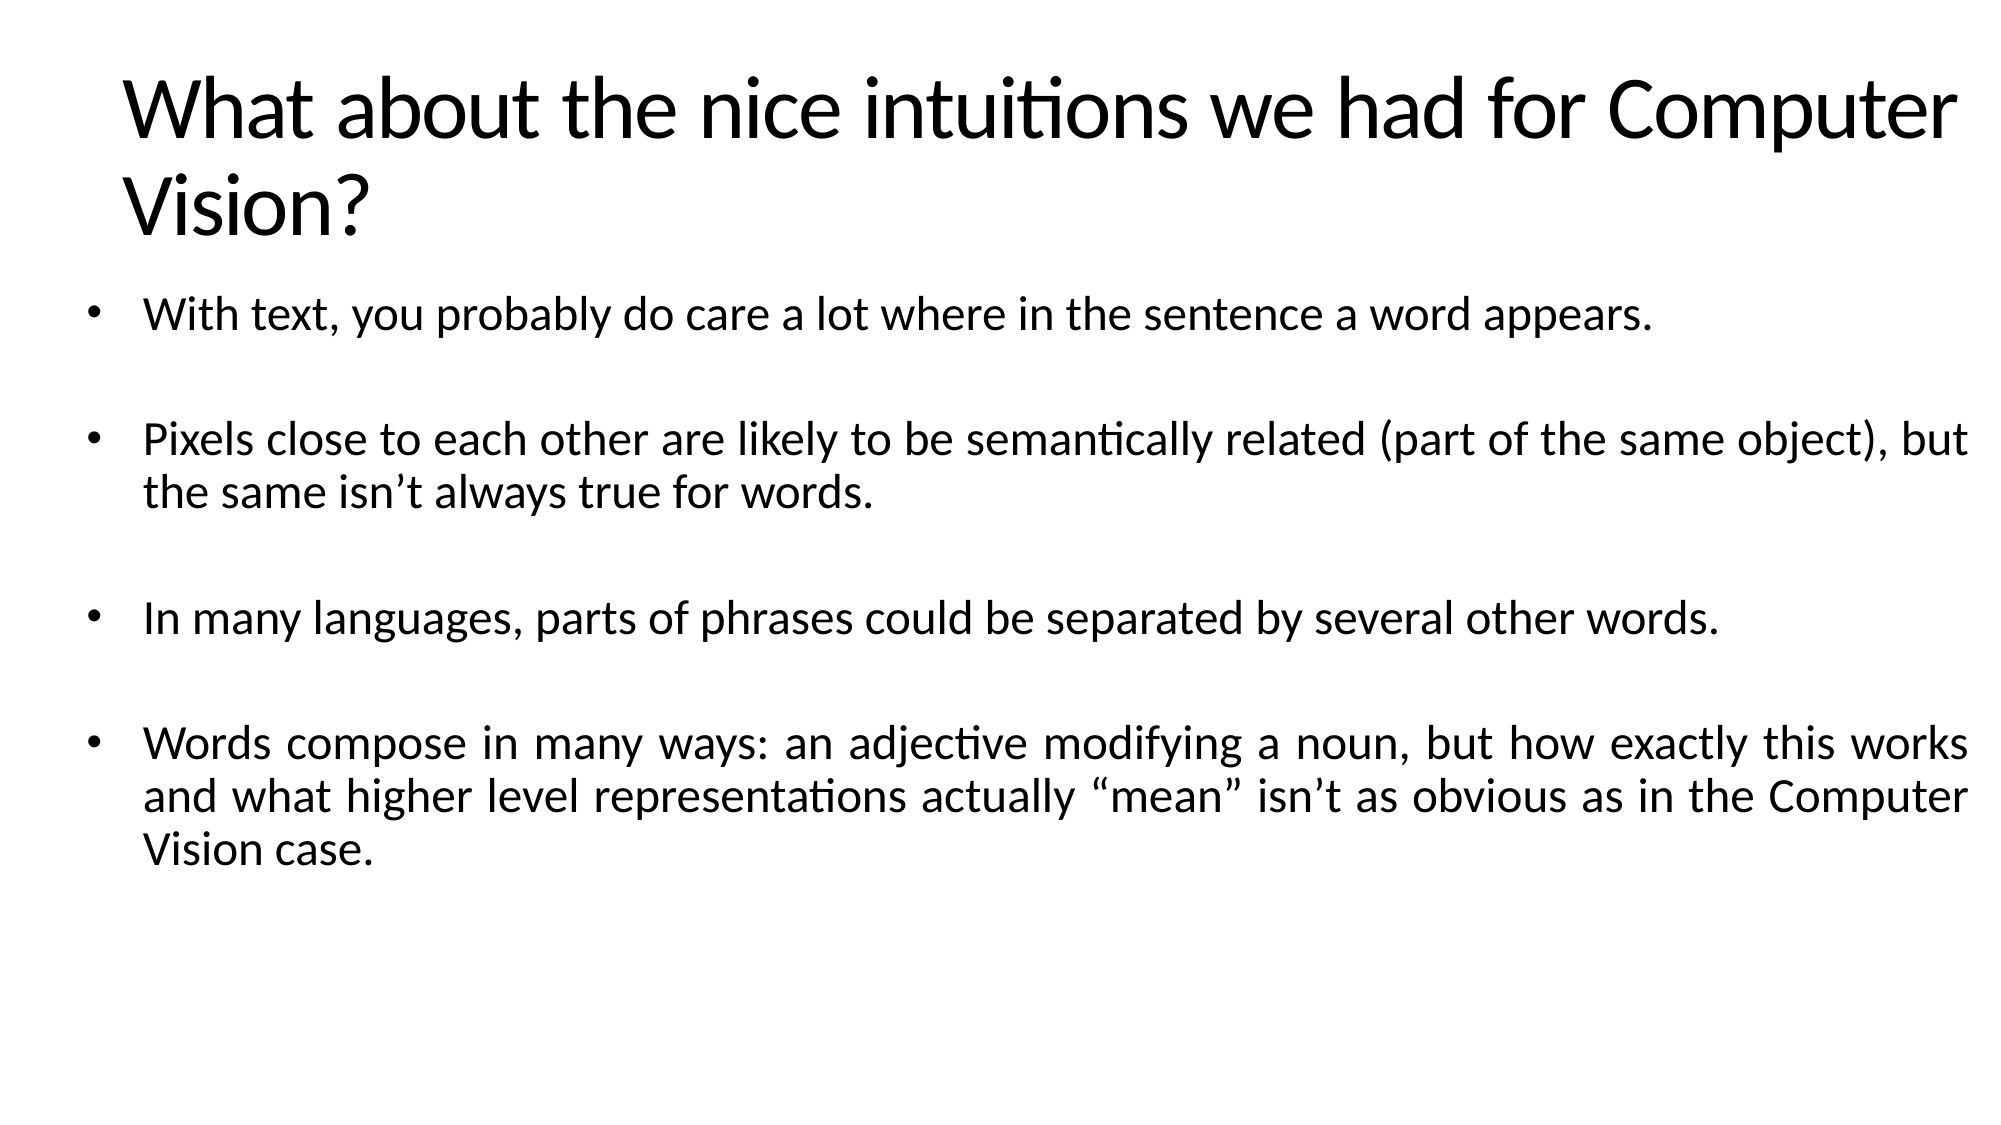

What about the nice intuitions we had for Computer Vision?
With text, you probably do care a lot where in the sentence a word appears.

Pixels close to each other are likely to be semantically related (part of the same object), but the same isn’t always true for words.

In many languages, parts of phrases could be separated by several other words.

Words compose in many ways: an adjective modifying a noun, but how exactly this works and what higher level representations actually “mean” isn’t as obvious as in the Computer Vision case.